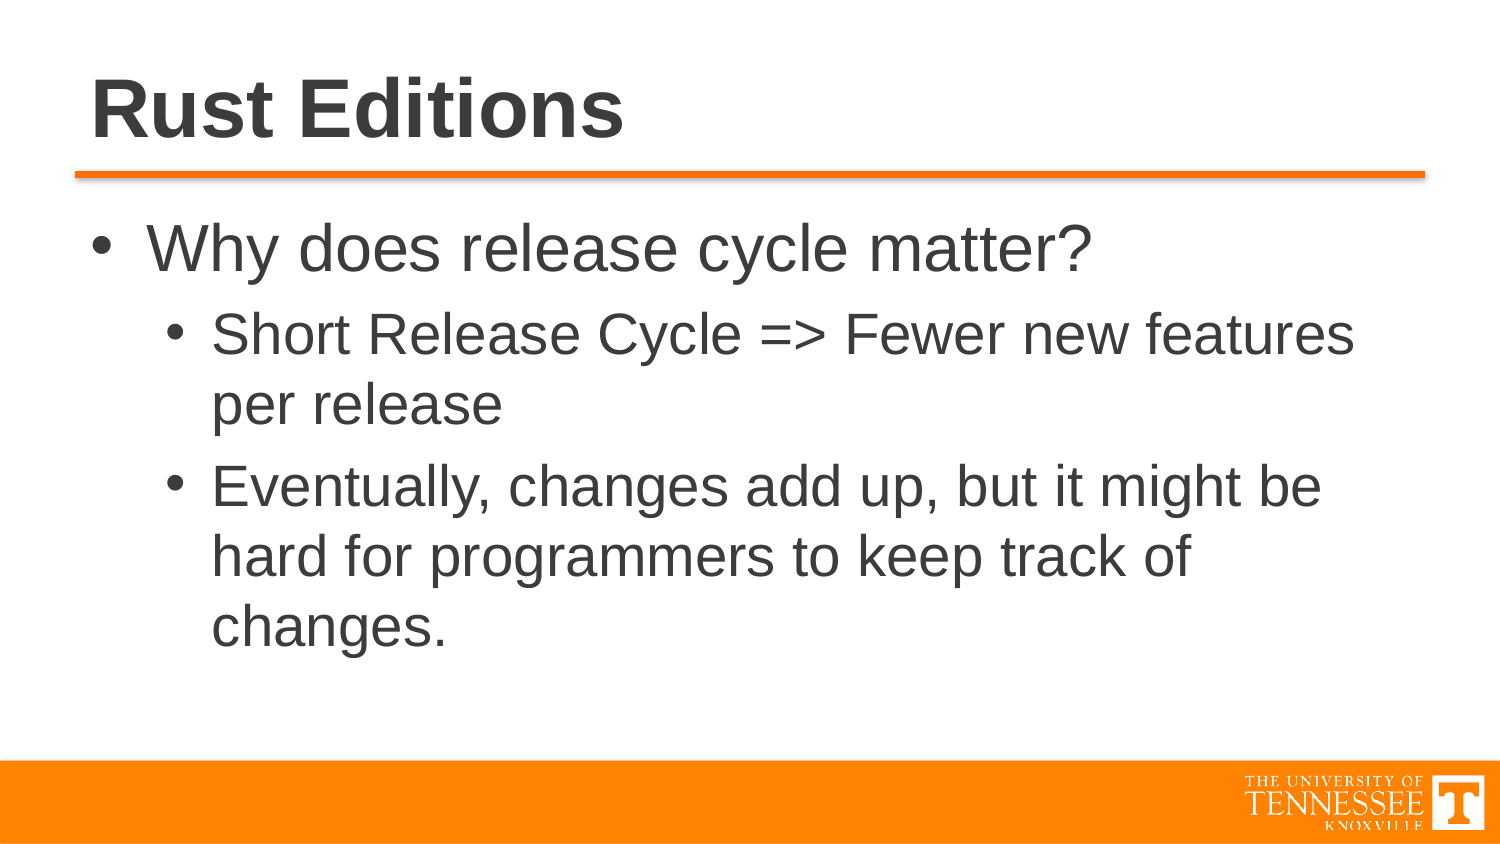

# Rust Editions
Why does release cycle matter?
Short Release Cycle => Fewer new features per release
Eventually, changes add up, but it might be hard for programmers to keep track of changes.